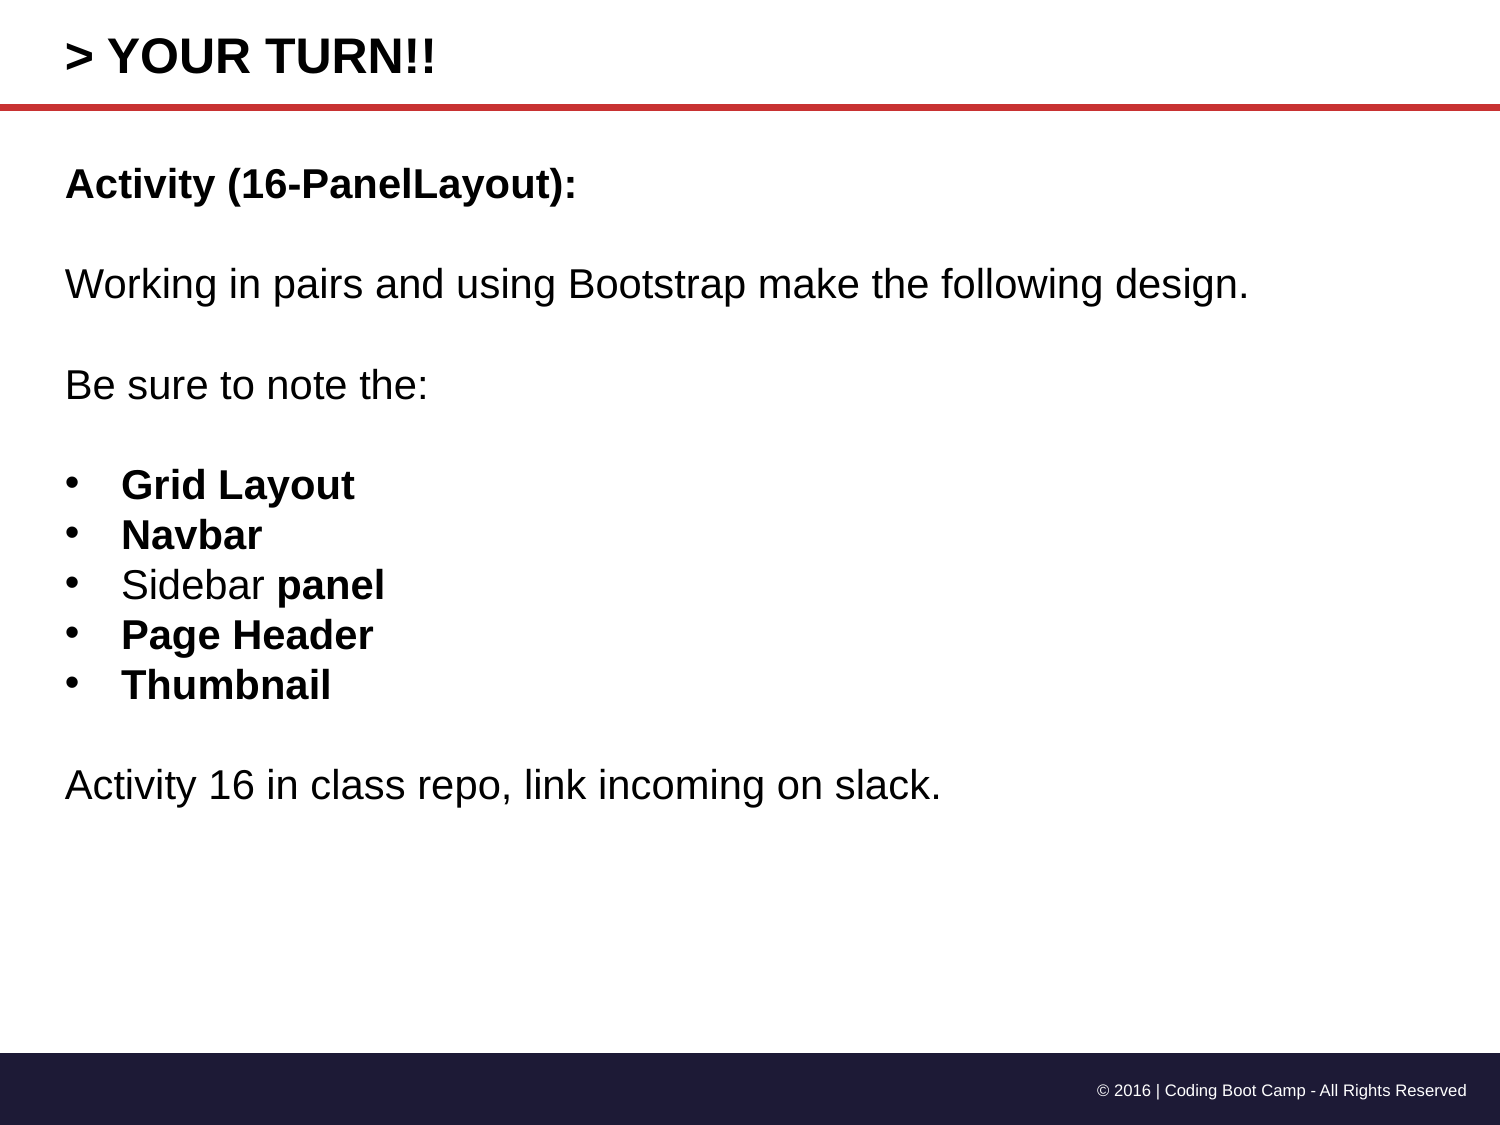

> YOUR TURN!!
Activity (16-PanelLayout):

Working in pairs and using Bootstrap make the following design.

Be sure to note the:

Grid Layout
Navbar
Sidebar panel
Page Header
Thumbnail

Activity 16 in class repo, link incoming on slack.